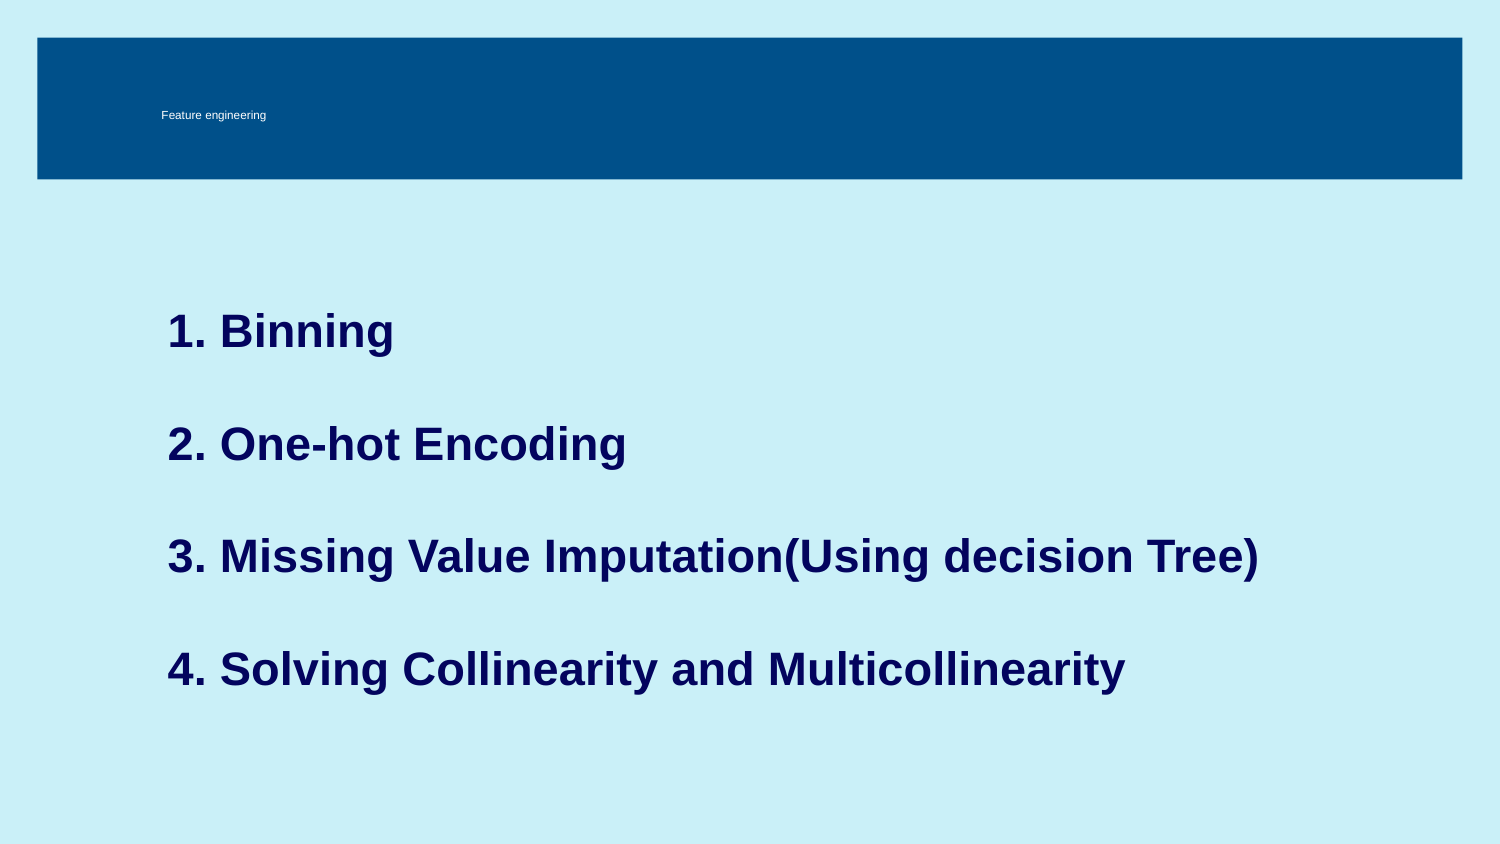

# Feature engineering

1. Binning

2. One-hot Encoding

3. Missing Value Imputation(Using decision Tree)

4. Solving Collinearity and Multicollinearity